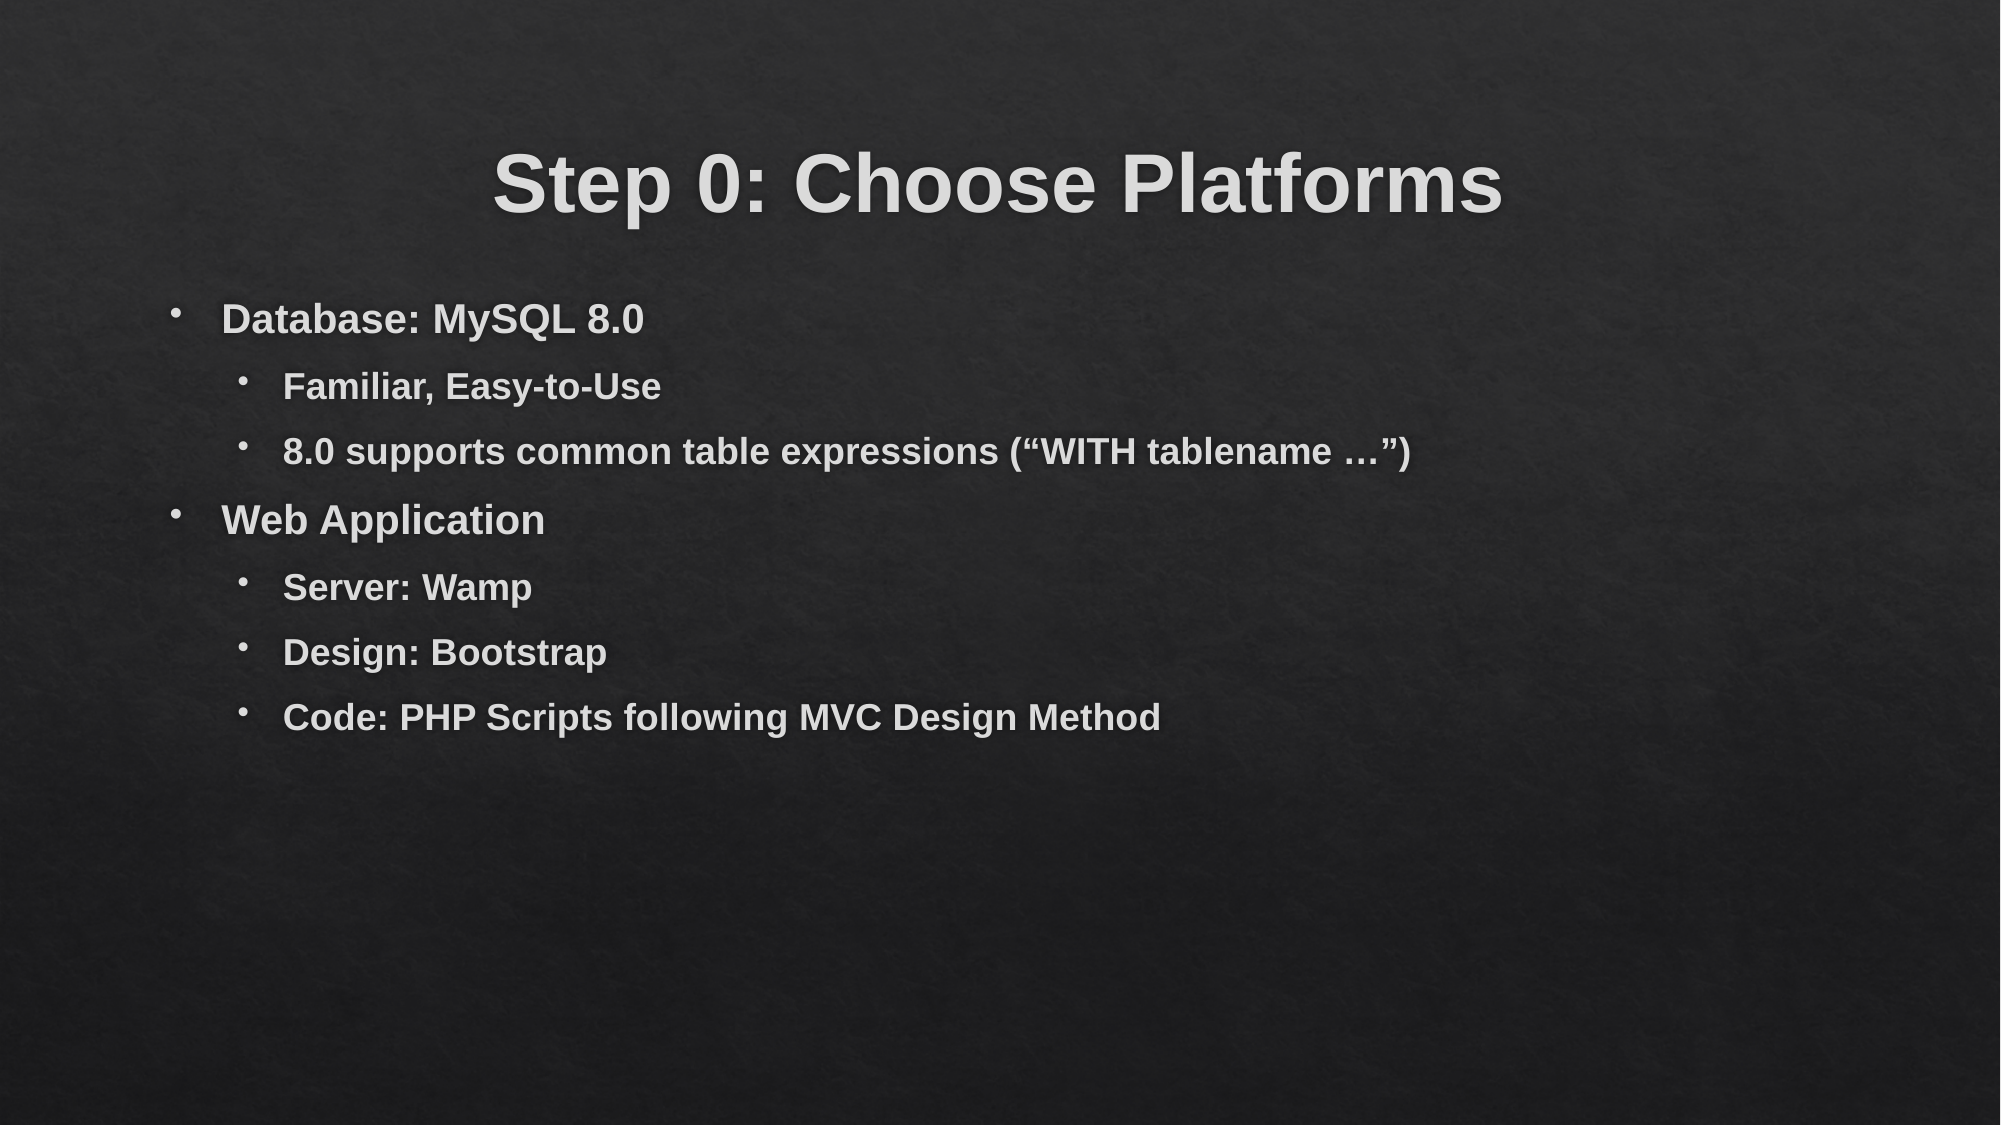

# Step 0: Choose Platforms
Database: MySQL 8.0
Familiar, Easy-to-Use
8.0 supports common table expressions (“WITH tablename …”)
Web Application
Server: Wamp
Design: Bootstrap
Code: PHP Scripts following MVC Design Method